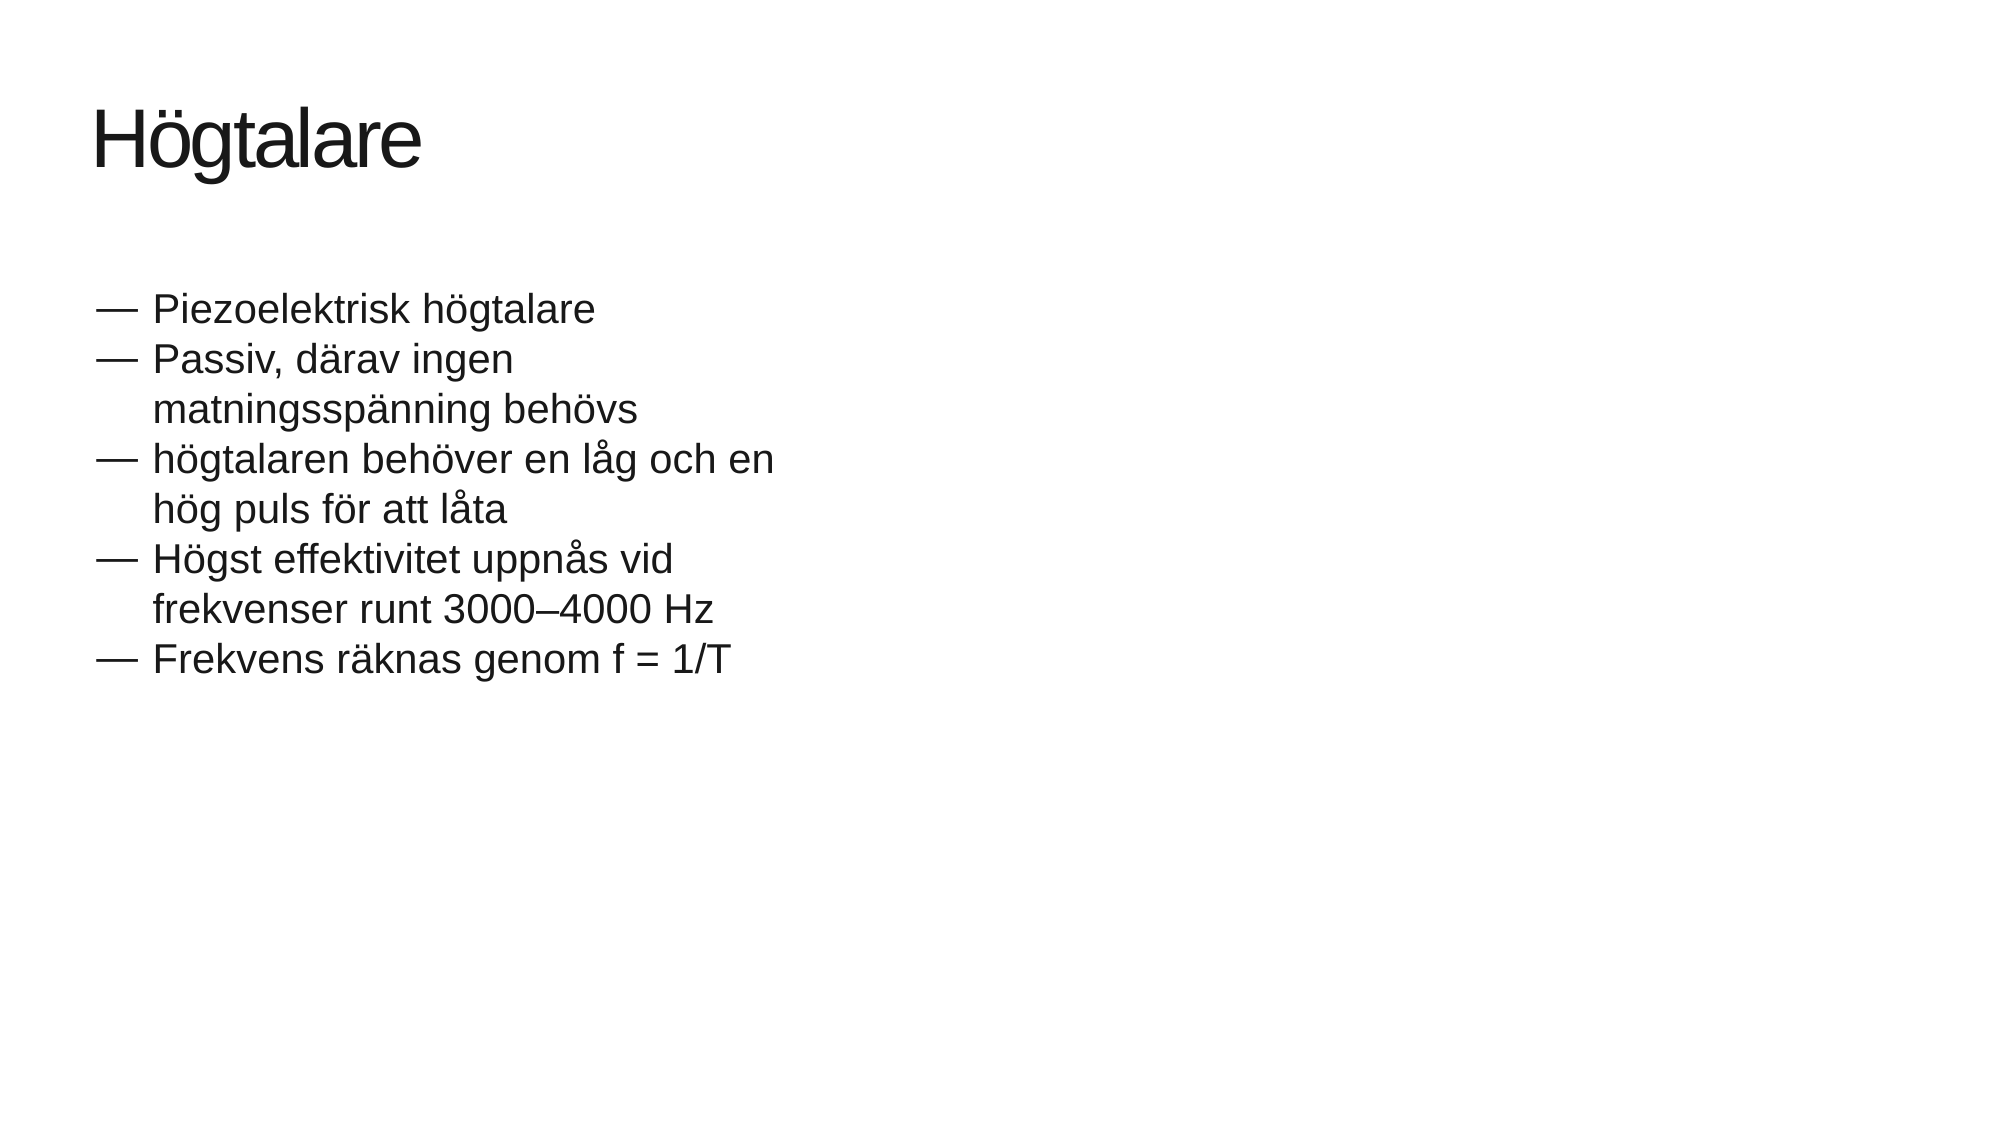

Högtalare
Piezoelektrisk högtalare
Passiv, därav ingen matningsspänning behövs
högtalaren behöver en låg och en hög puls för att låta
Högst effektivitet uppnås vid frekvenser runt 3000–4000 Hz
Frekvens räknas genom f = 1/T